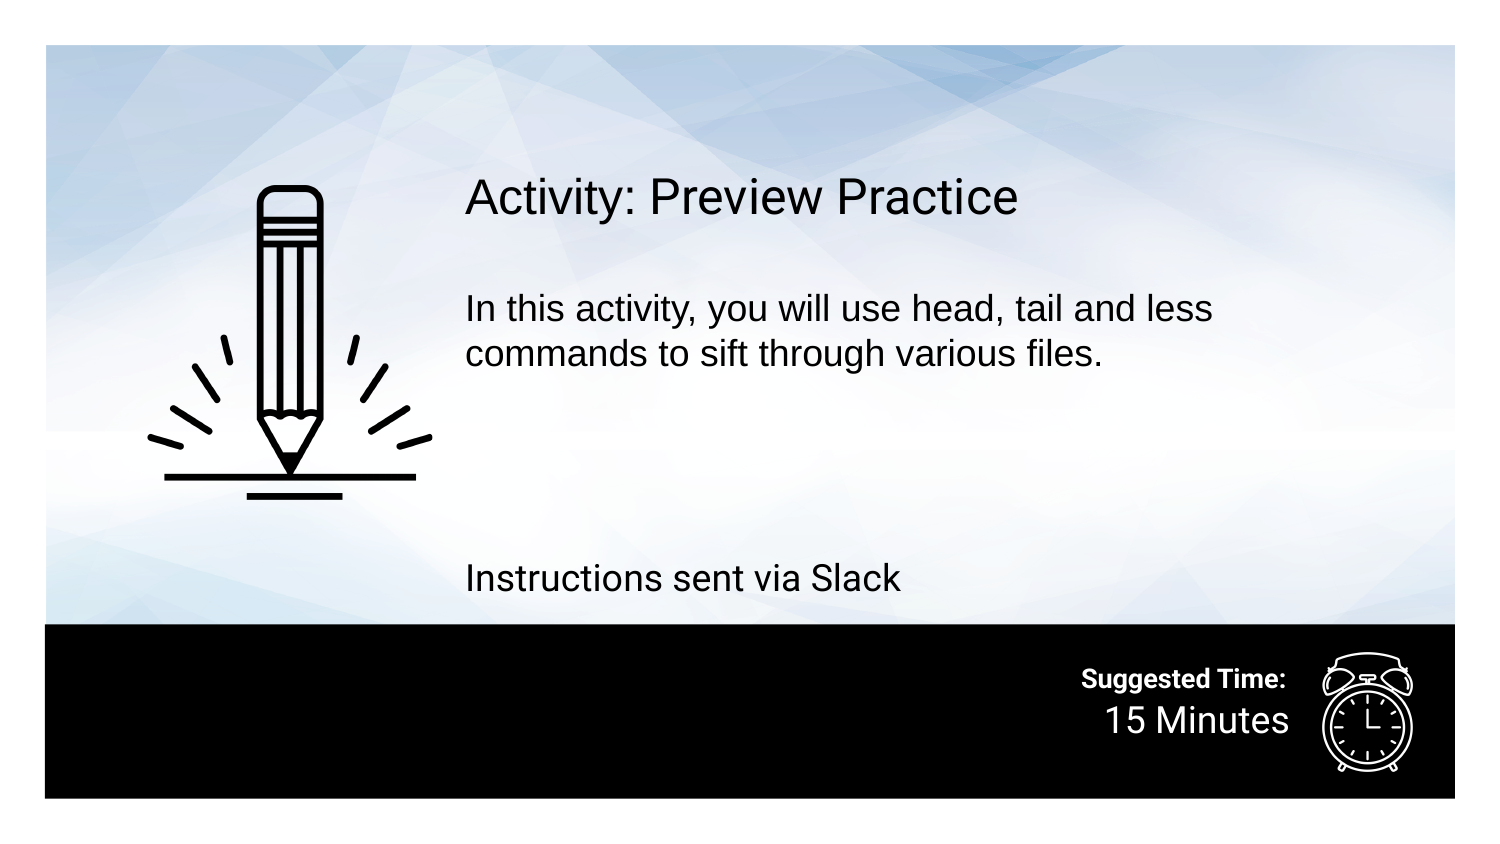

Activity: Preview Practice

In this activity, you will use head, tail and less commands to sift through various files.

Instructions sent via Slack
# 15 Minutes